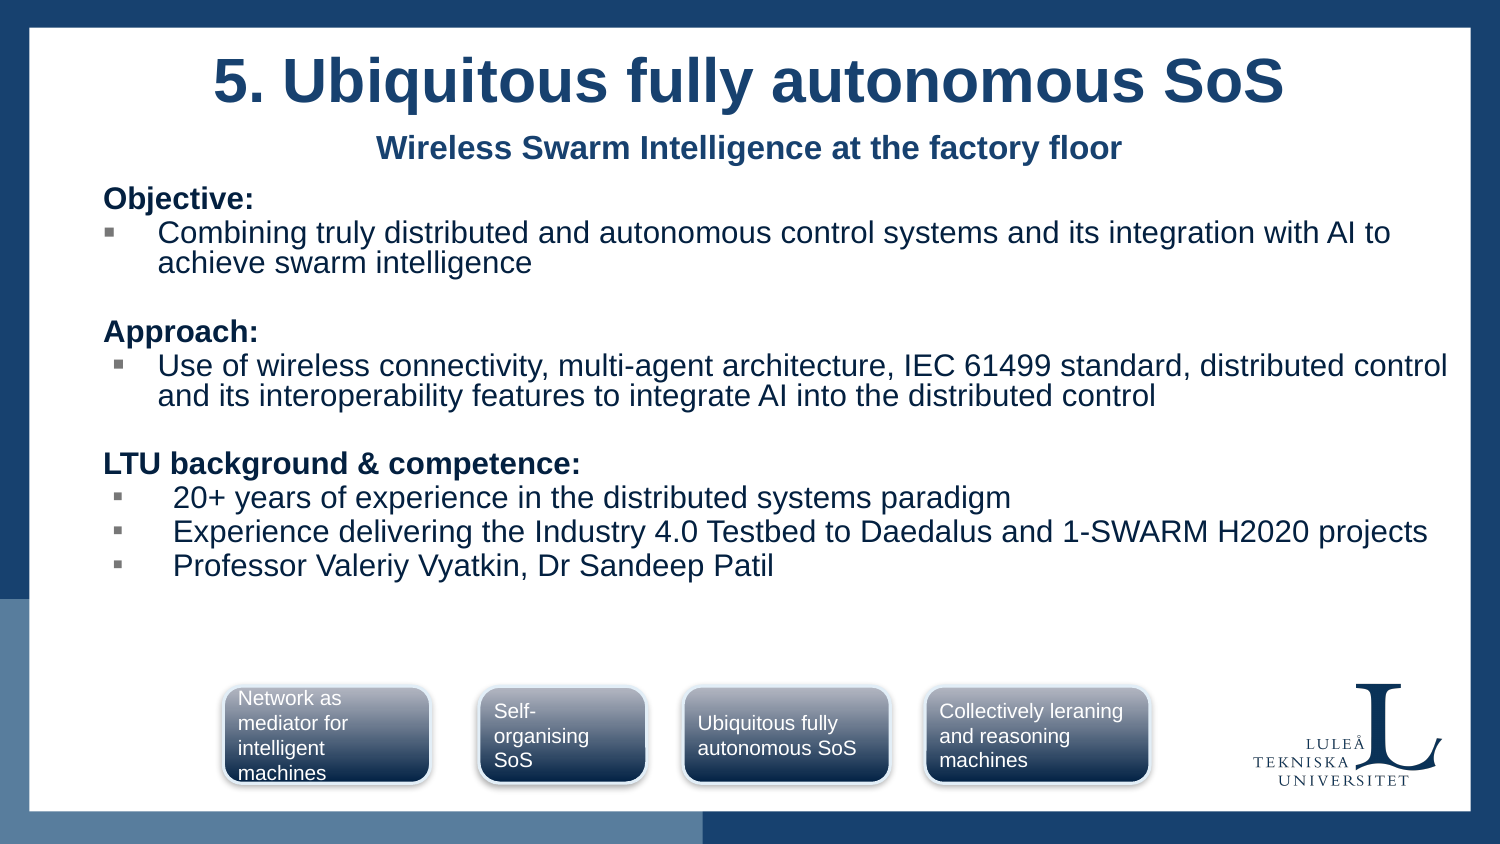

5. Ubiquitous fully autonomous SoS
# Wireless Swarm Intelligence at the factory floor
Objective:
Combining truly distributed and autonomous control systems and its integration with AI to achieve swarm intelligence

Approach:
Use of wireless connectivity, multi-agent architecture, IEC 61499 standard, distributed control and its interoperability features to integrate AI into the distributed control

LTU background & competence:
20+ years of experience in the distributed systems paradigm
Experience delivering the Industry 4.0 Testbed to Daedalus and 1-SWARM H2020 projects
Professor Valeriy Vyatkin, Dr Sandeep Patil
Network as mediator for intelligent machines

Collectively leraning and reasoning machines

Ubiquitous fully autonomous SoS

Self-organising SoS
66
35